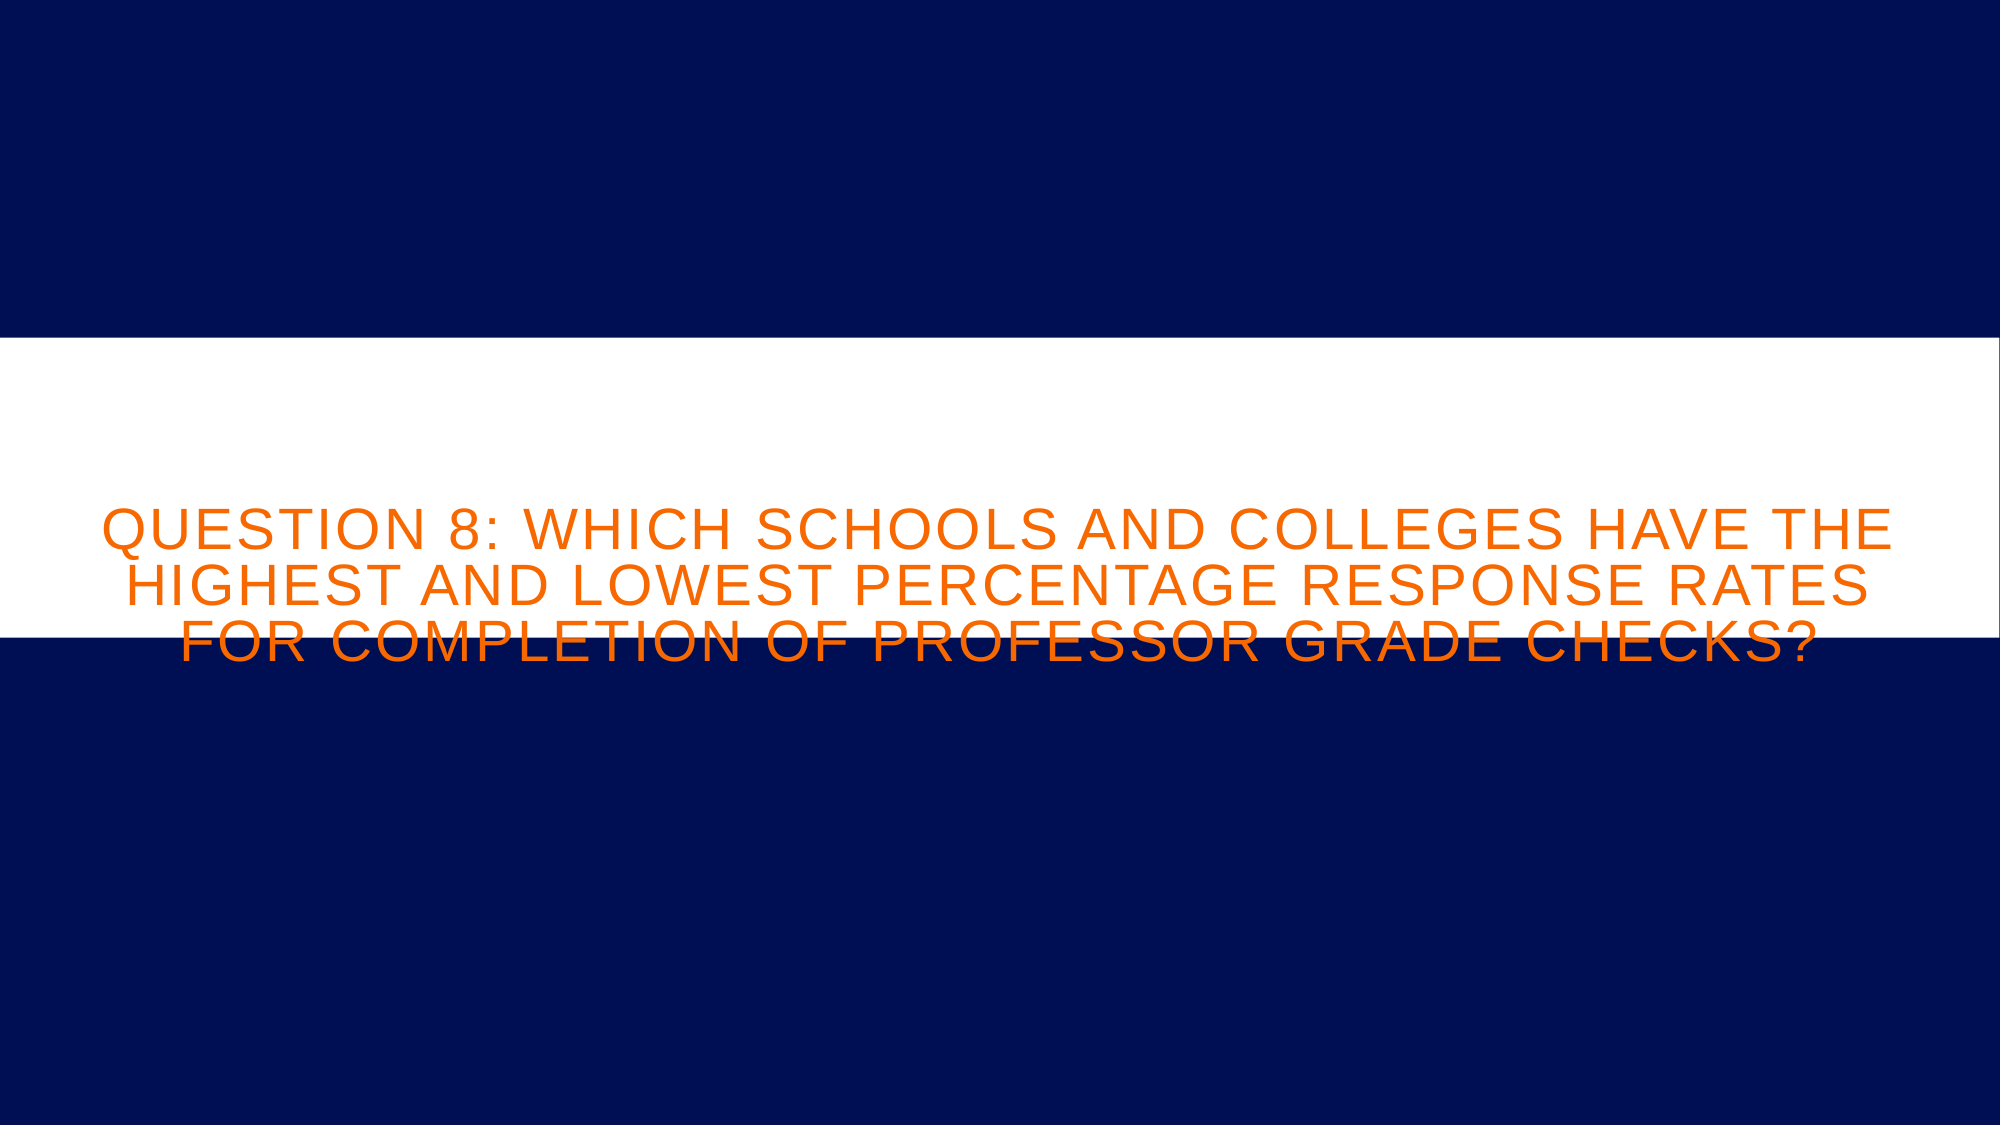

# Question 8: Which schools and colleges have the highest and lowest percentage response rates for completion of professor grade checks?